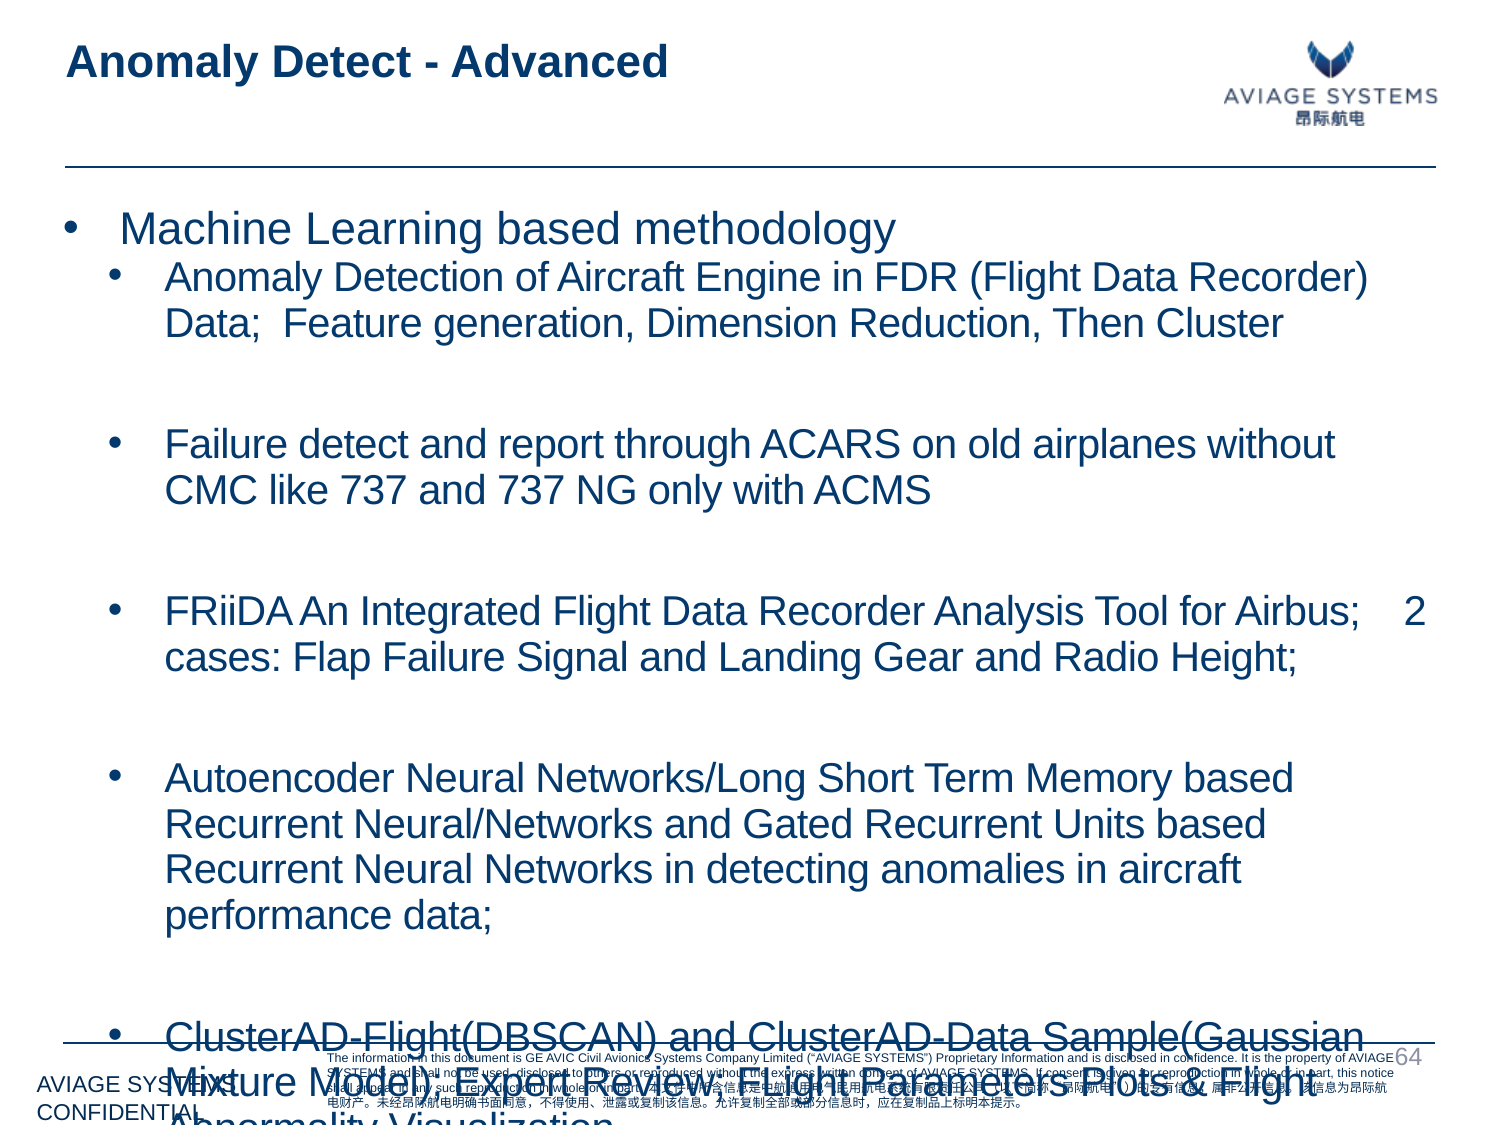

# Anomaly Detect - Advanced
Machine Learning based methodology
Anomaly Detection of Aircraft Engine in FDR (Flight Data Recorder) Data;  Feature generation, Dimension Reduction, Then Cluster

Failure detect and report through ACARS on old airplanes without CMC like 737 and 737 NG only with ACMS

FRiiDA An Integrated Flight Data Recorder Analysis Tool for Airbus;    2 cases: Flap Failure Signal and Landing Gear and Radio Height;

Autoencoder Neural Networks/Long Short Term Memory based Recurrent Neural/Networks and Gated Recurrent Units based Recurrent Neural Networks in detecting anomalies in aircraft performance data;

ClusterAD-Flight(DBSCAN) and ClusterAD-Data Sample(Gaussian Mixture Model); Expert Review; FLight Parameters Plots & Flight Abnormality Visualization